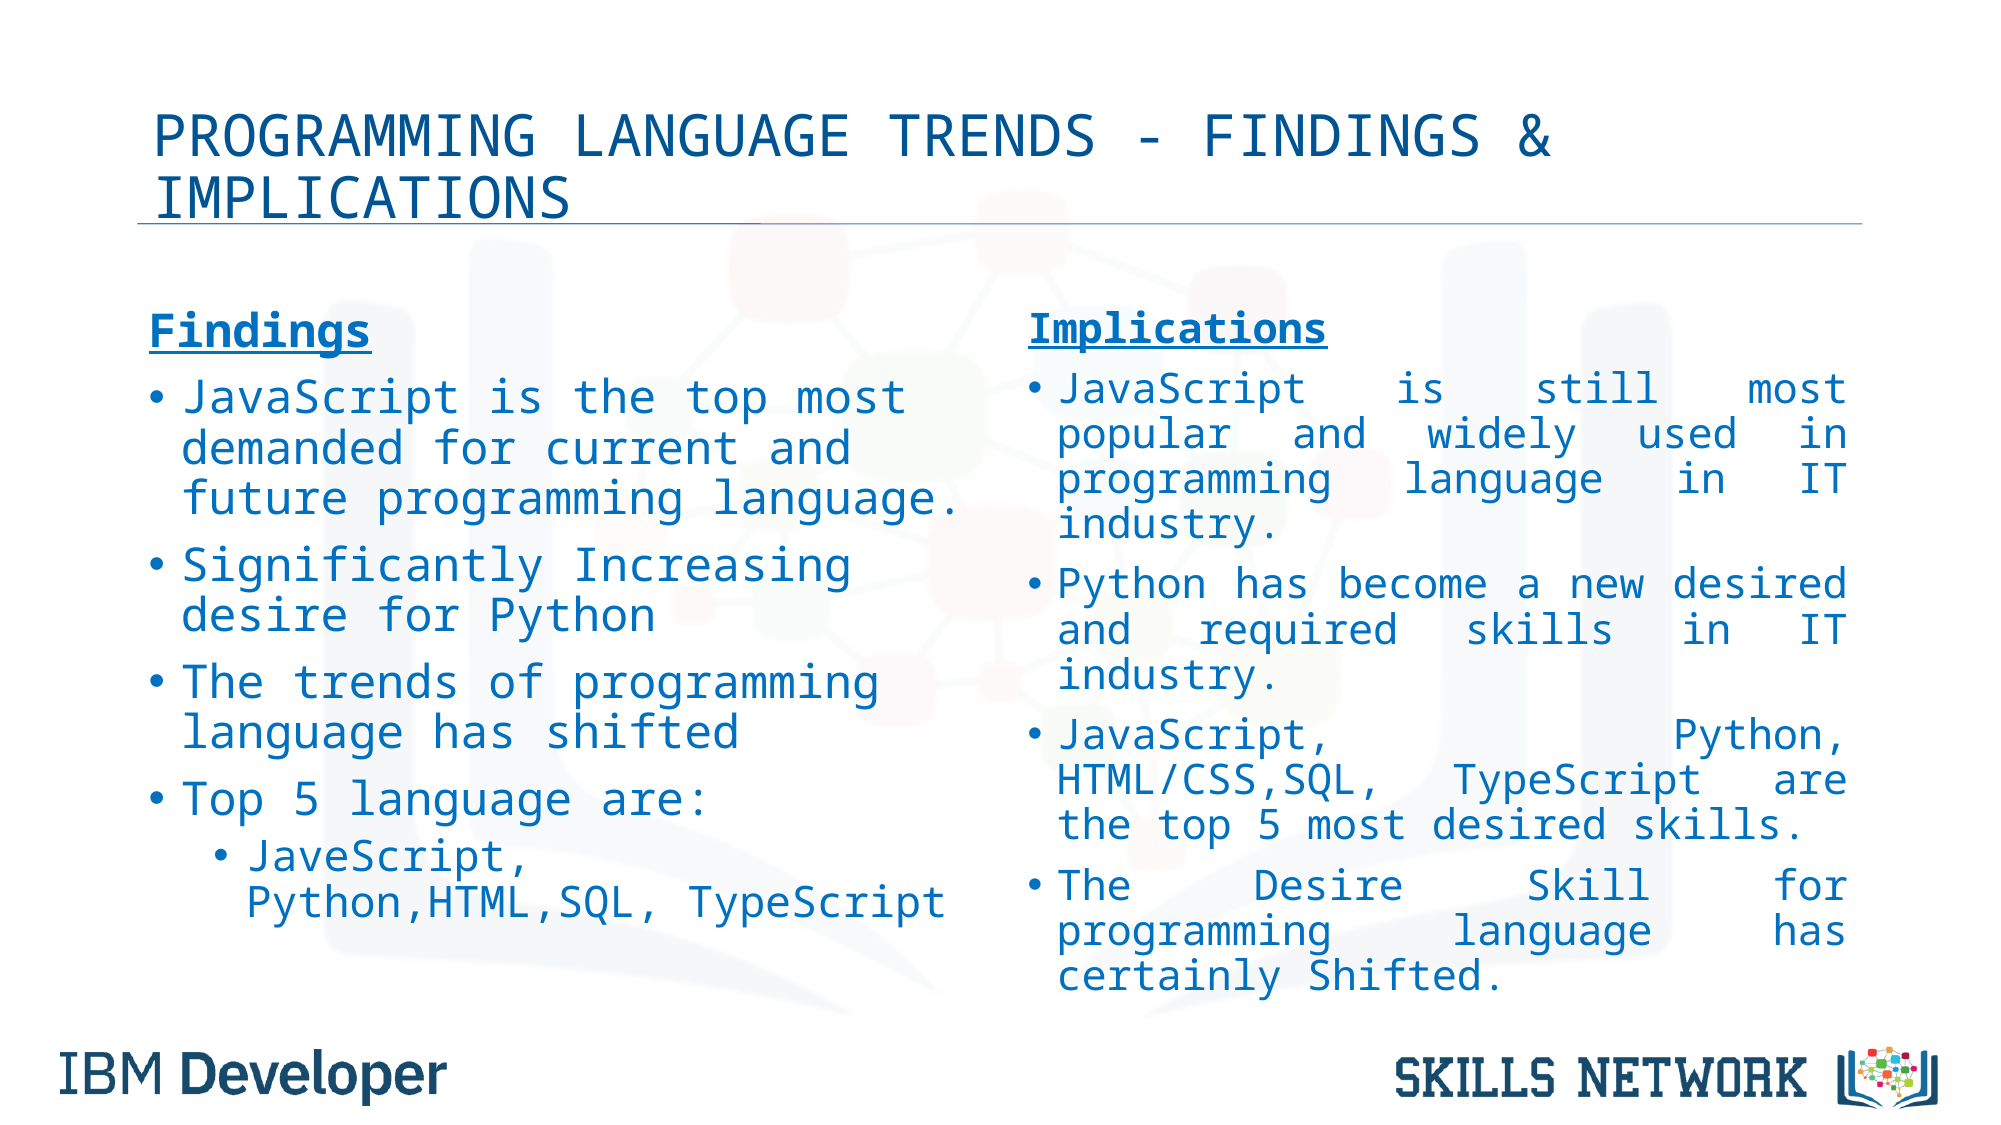

# PROGRAMMING LANGUAGE TRENDS - FINDINGS & IMPLICATIONS
Findings
JavaScript is the top most demanded for current and future programming language.
Significantly Increasing desire for Python
The trends of programming language has shifted
Top 5 language are:
JaveScript, Python,HTML,SQL, TypeScript
Implications
JavaScript is still most popular and widely used in programming language in IT industry.
Python has become a new desired and required skills in IT industry.
JavaScript, Python, HTML/CSS,SQL, TypeScript are the top 5 most desired skills.
The Desire Skill for programming language has certainly Shifted.